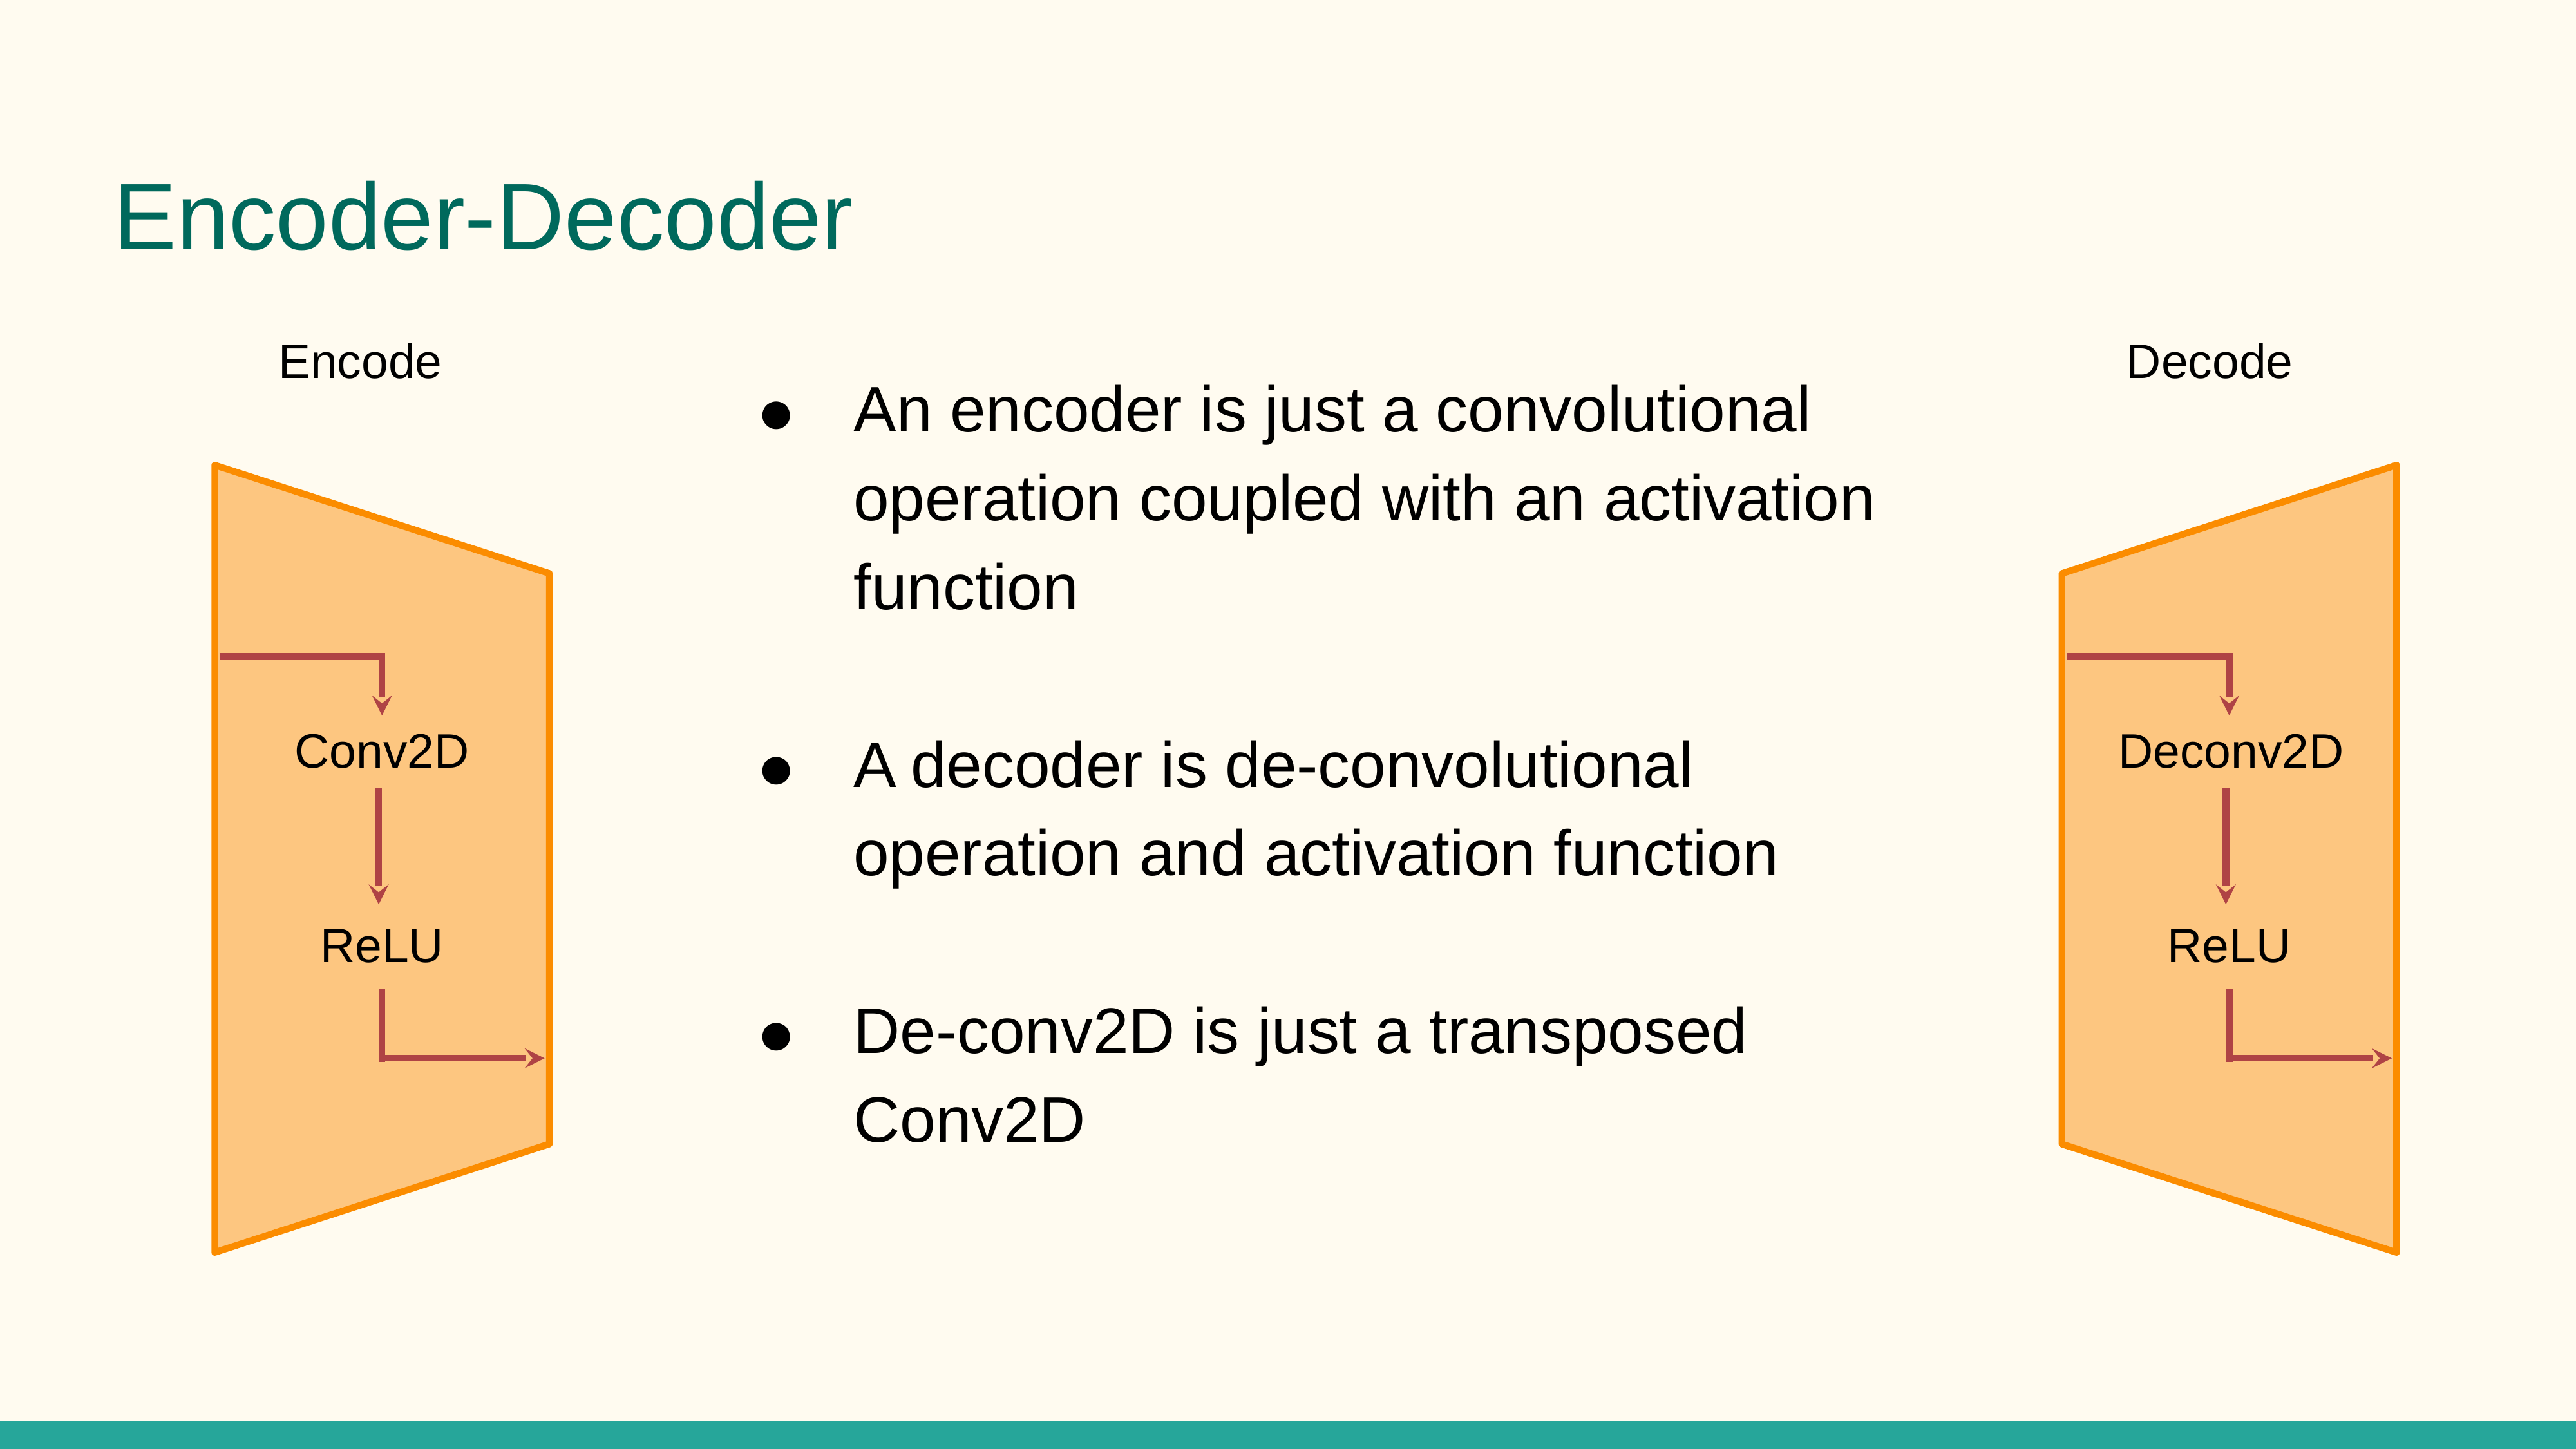

# Encoder-Decoder
Encode

Conv2D
ReLU
An encoder is just a convolutional operation coupled with an activation function

A decoder is de-convolutional operation and activation function

De-conv2D is just a transposed Conv2D
Decode

Deconv2D
ReLU
15